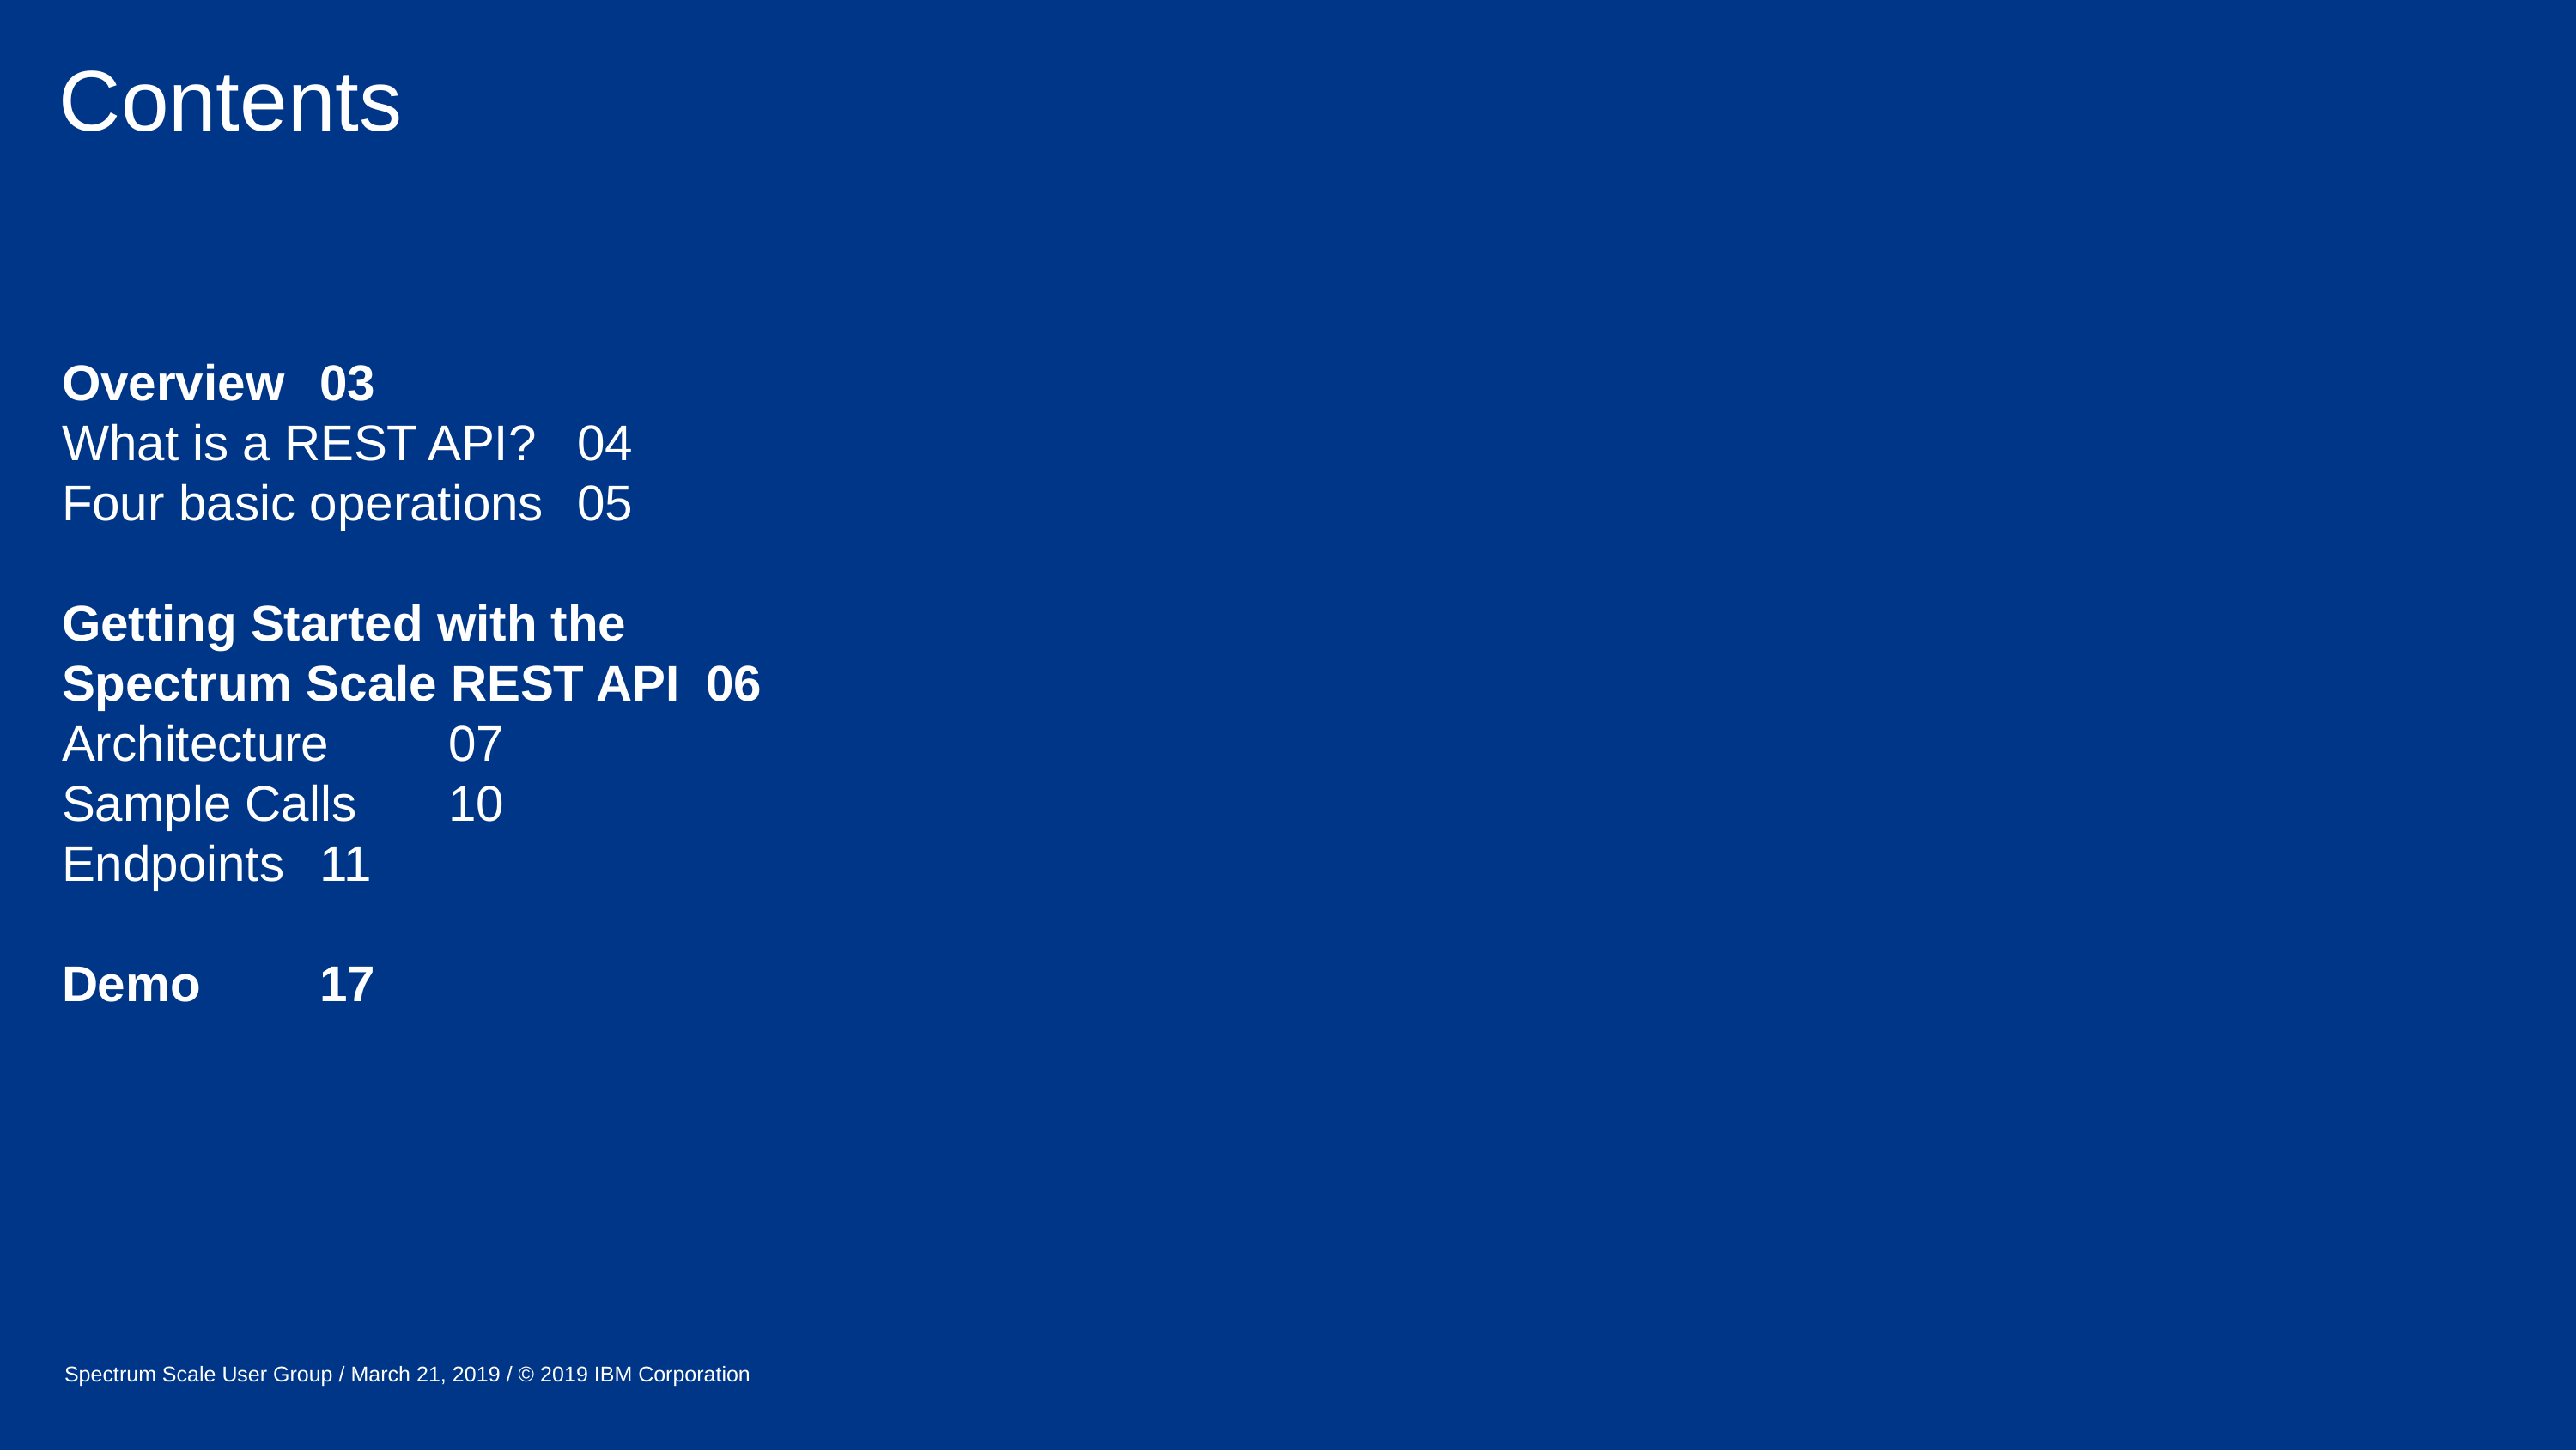

# Contents
Overview	03
What is a REST API?	04
Four basic operations	05

Getting Started with the
Spectrum Scale REST API	06
Architecture	07
Sample Calls	10
Endpoints	11

Demo	17

Spectrum Scale User Group / March 21, 2019 / © 2019 IBM Corporation